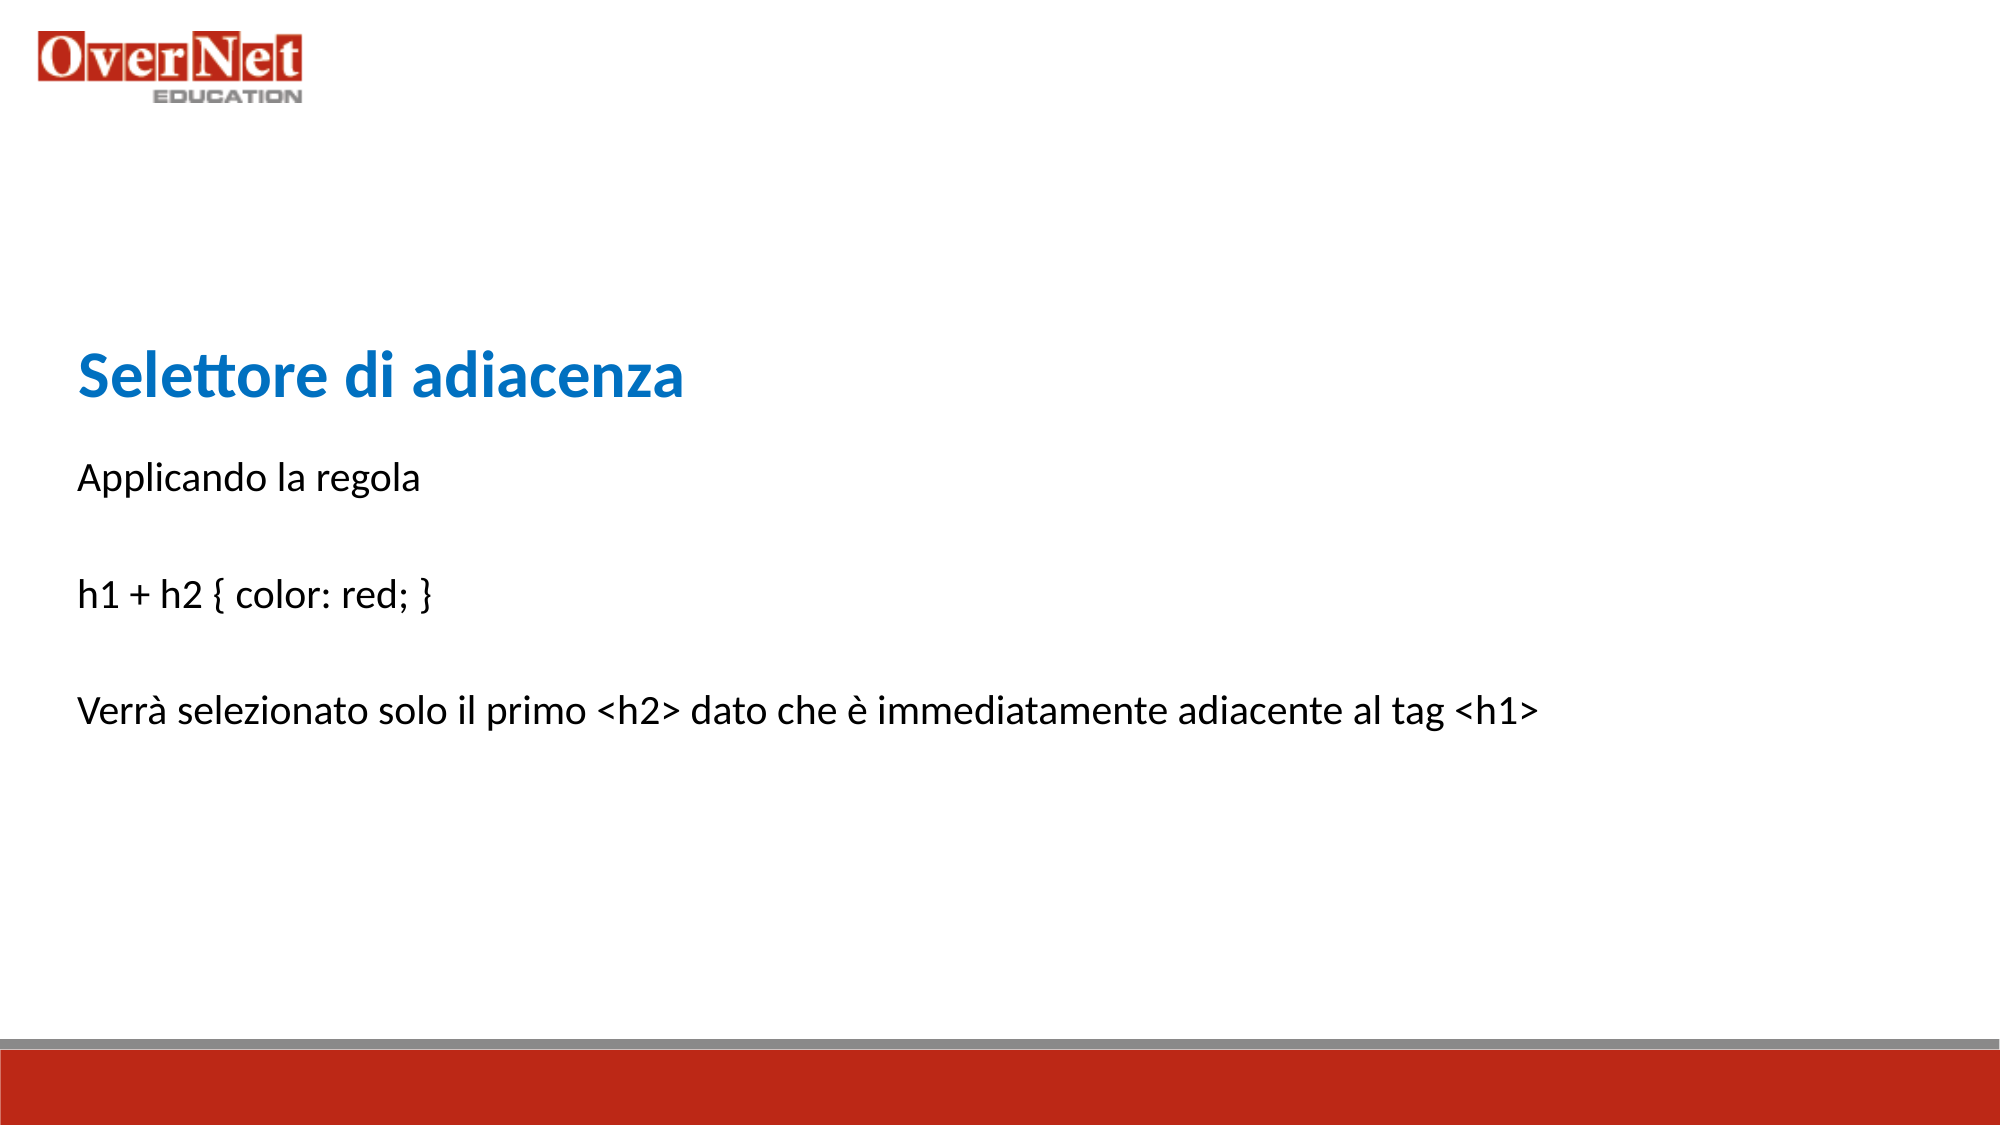

Selettore di adiacenza
Applicando la regola

h1 + h2 { color: red; }

Verrà selezionato solo il primo <h2> dato che è immediatamente adiacente al tag <h1>